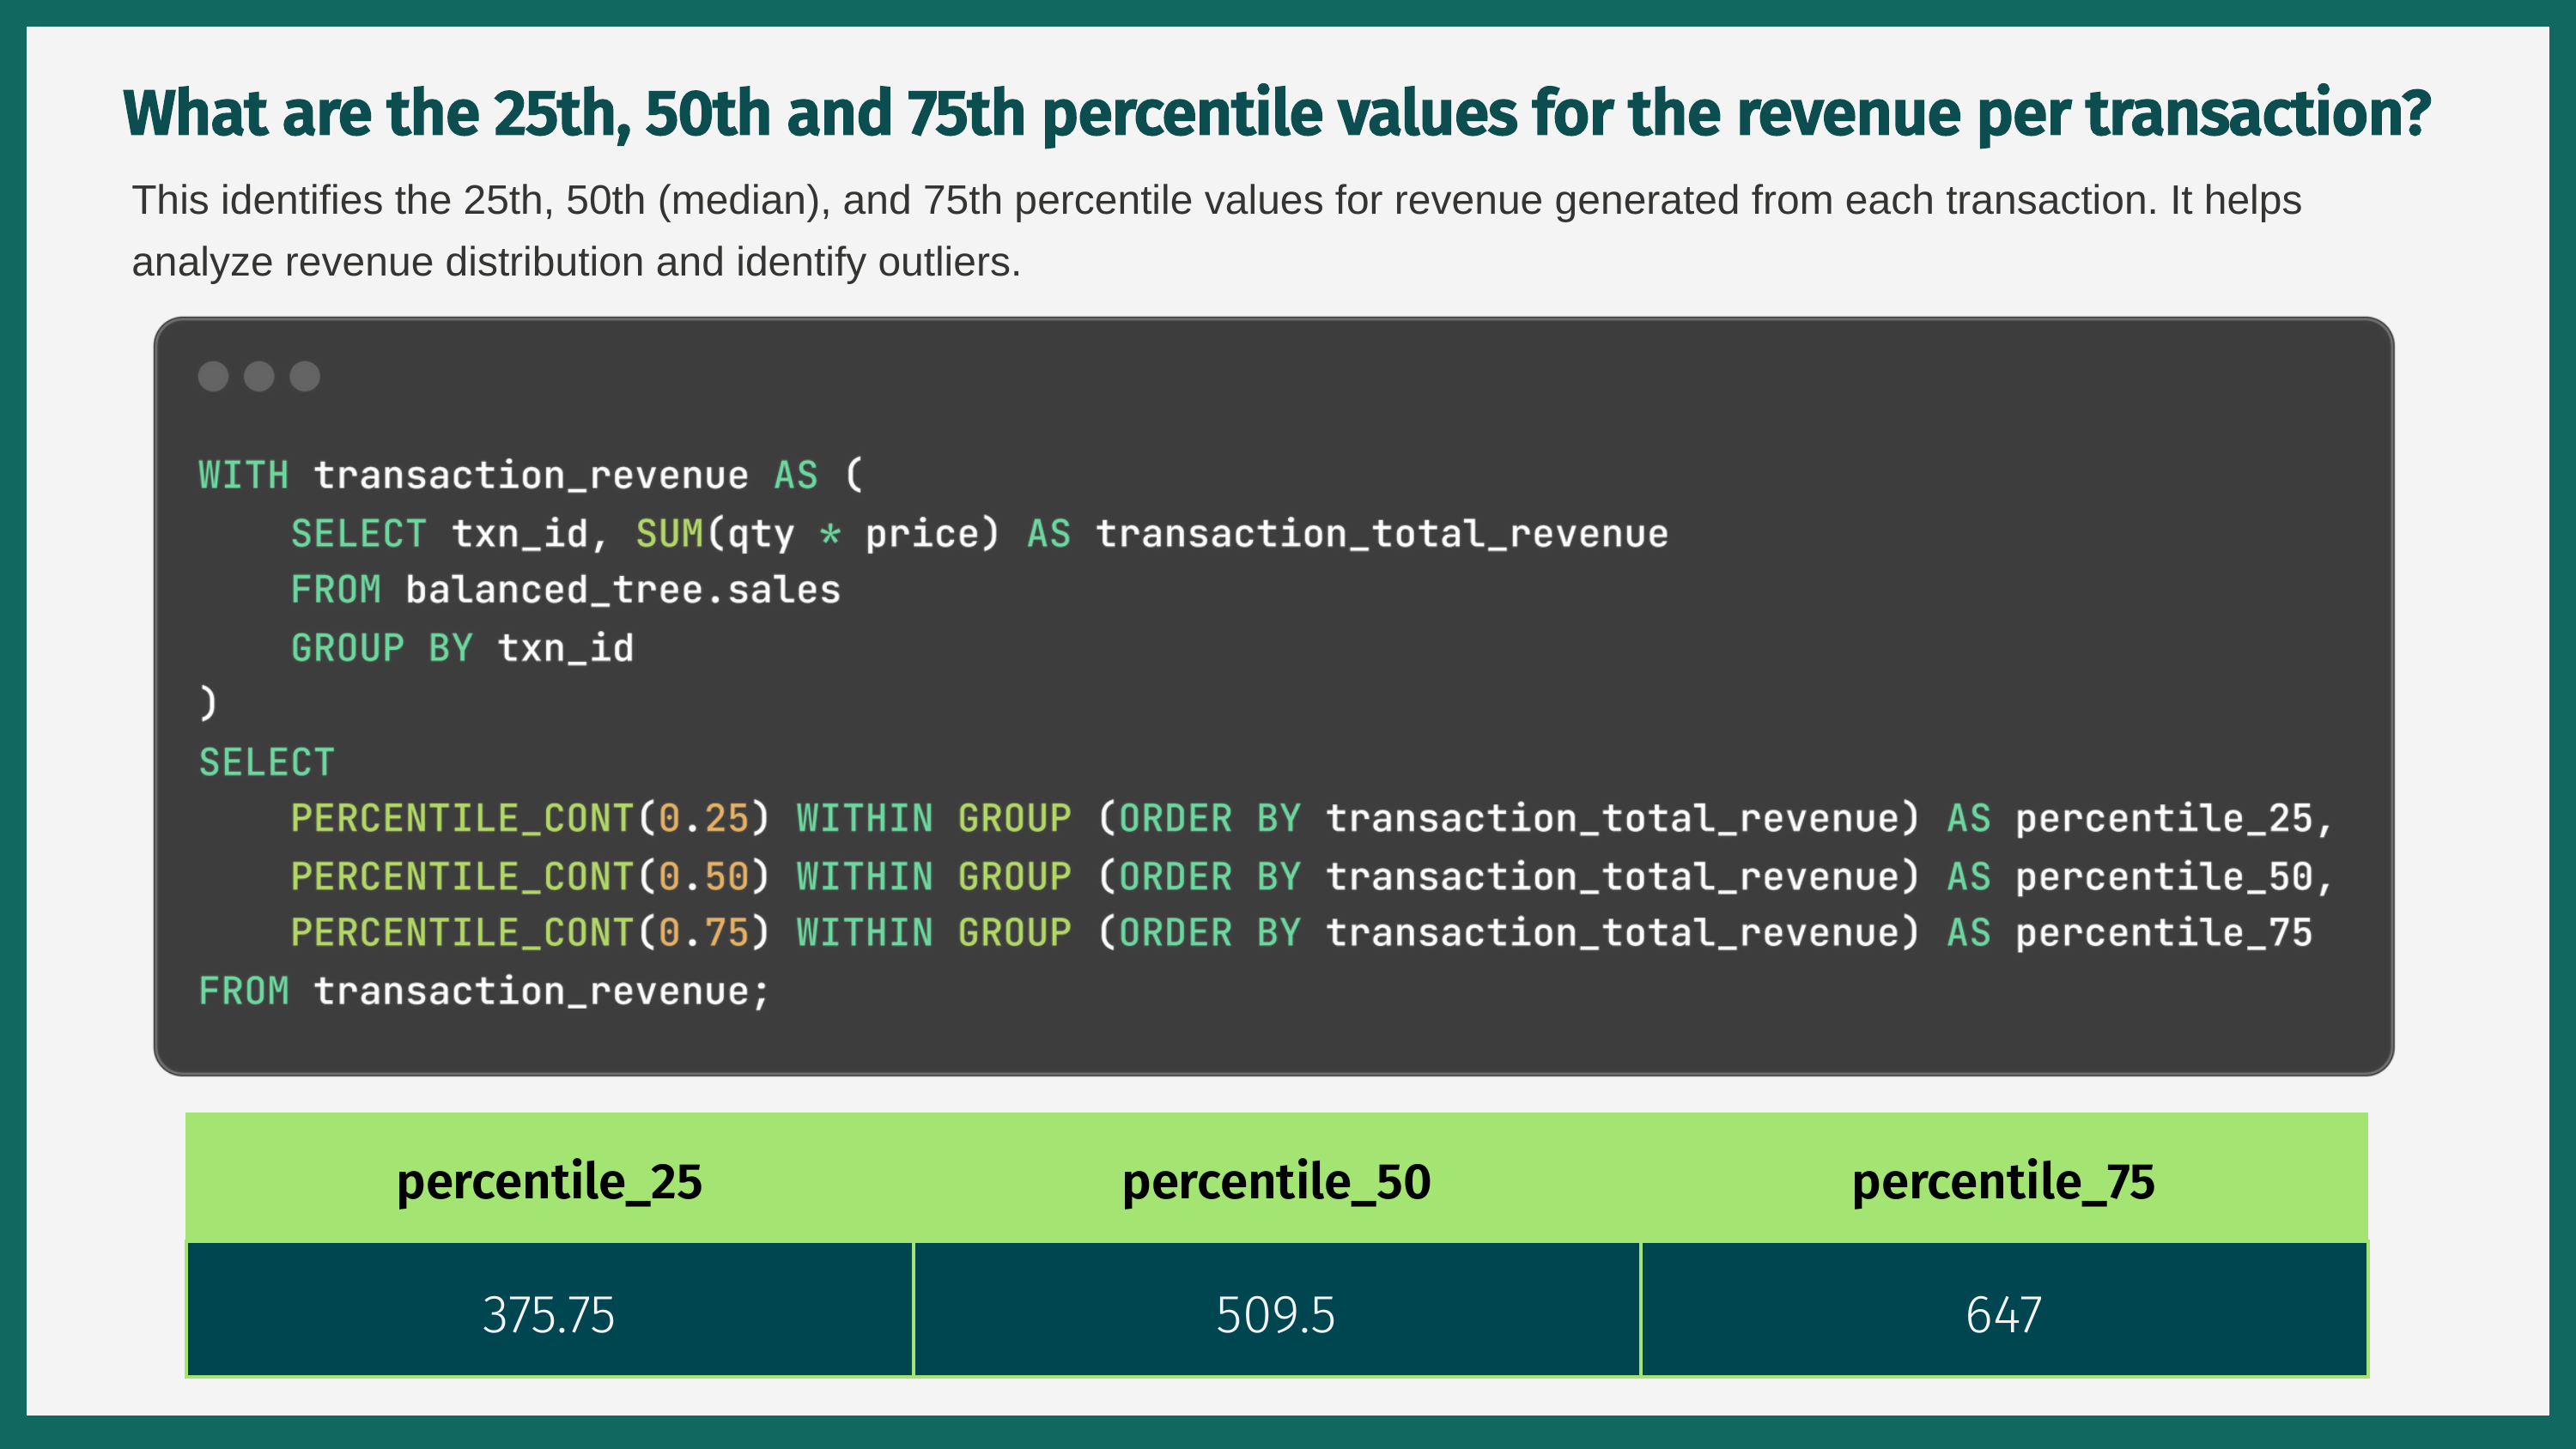

What are the 25th, 50th and 75th percentile values for the revenue per transaction?
This identifies the 25th, 50th (median), and 75th percentile values for revenue generated from each transaction. It helps analyze revenue distribution and identify outliers.

| percentile\_25 | percentile\_50 | percentile\_75 |
| --- | --- | --- |
| 375.75 | 509.5 | 647 |